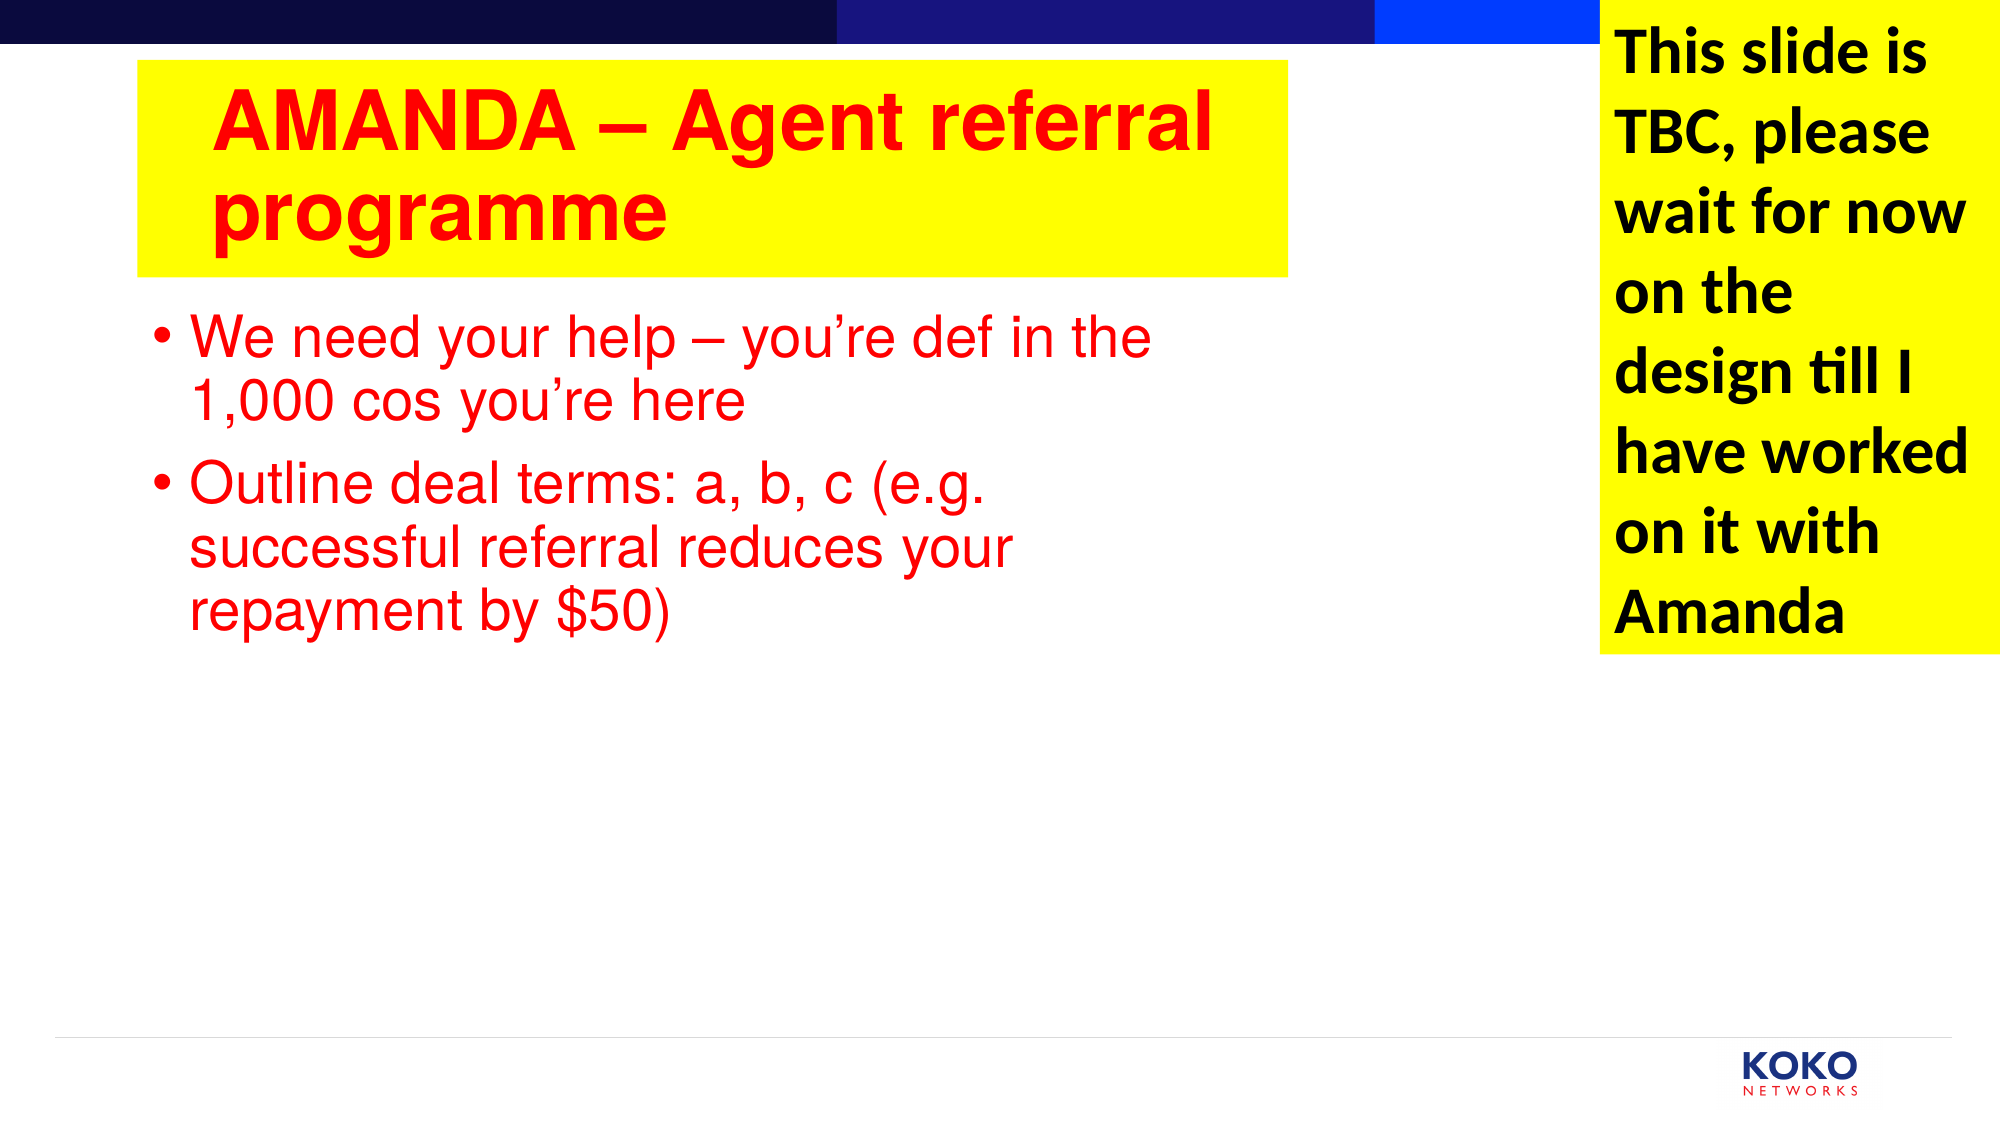

This slide is TBC, please wait for now on the design till I have worked on it with Amanda
# AMANDA – Agent referral programme
We need your help – you’re def in the 1,000 cos you’re here
Outline deal terms: a, b, c (e.g. successful referral reduces your repayment by $50)